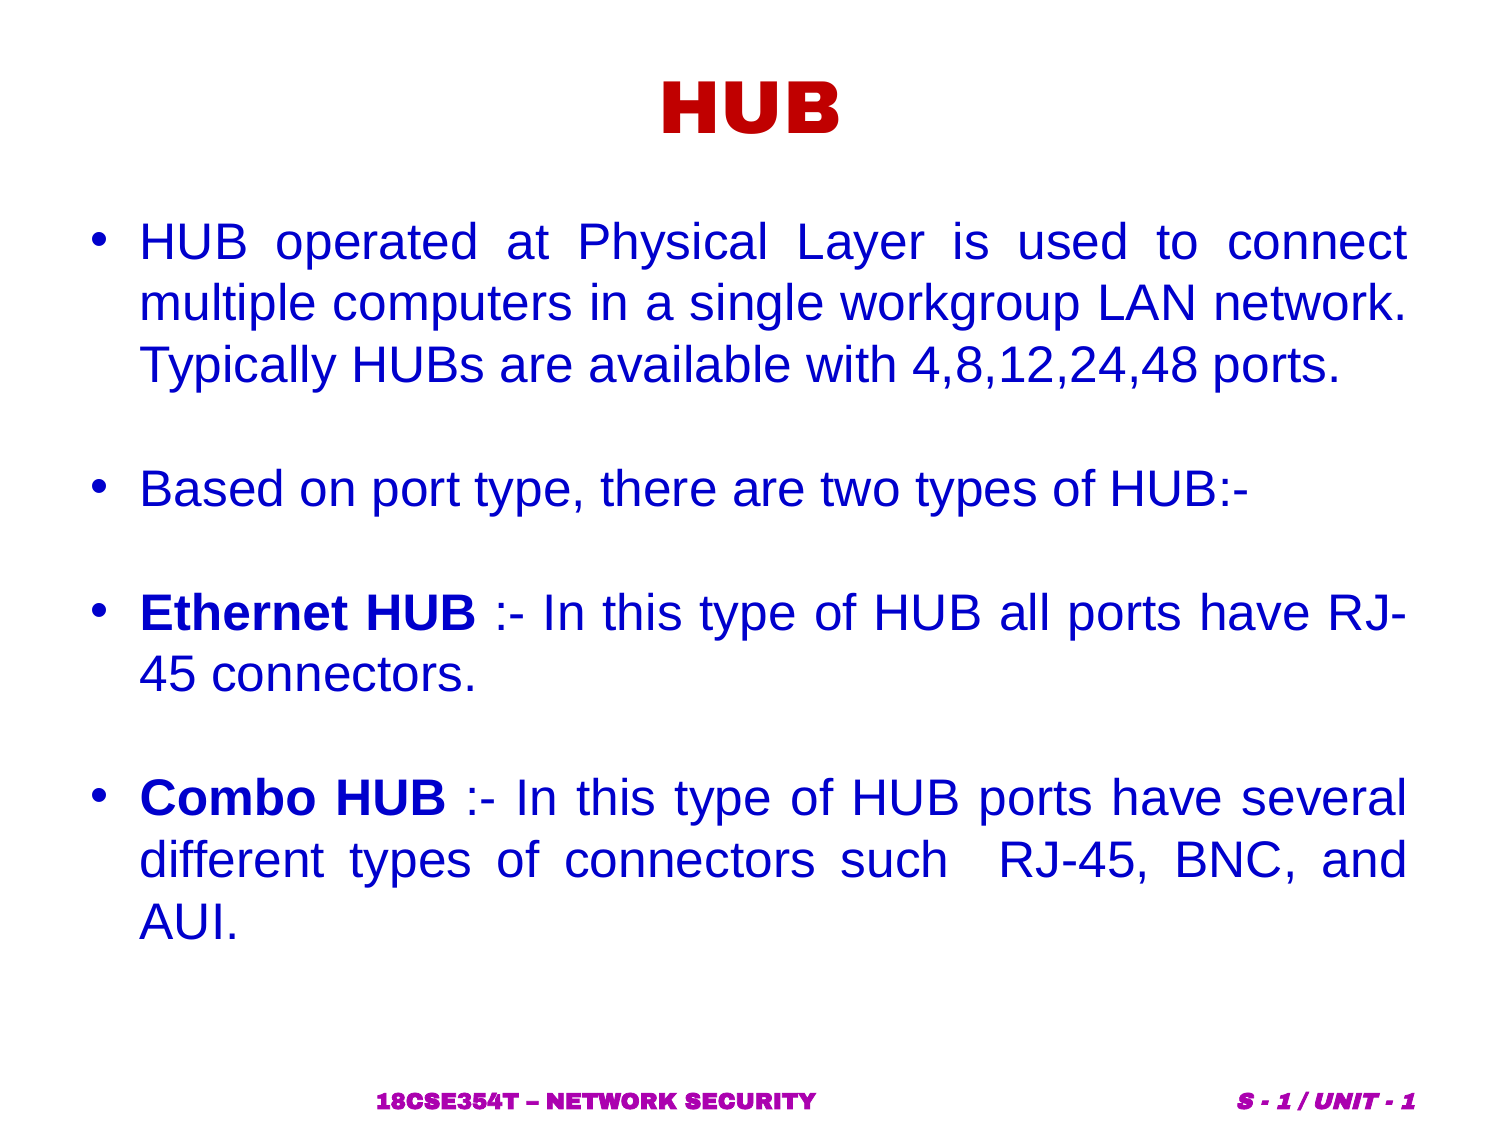

# HUB
HUB operated at Physical Layer is used to connect multiple computers in a single workgroup LAN network. Typically HUBs are available with 4,8,12,24,48 ports.

Based on port type, there are two types of HUB:-

Ethernet HUB :- In this type of HUB all ports have RJ-45 connectors.

Combo HUB :- In this type of HUB ports have several different types of connectors such  RJ-45, BNC, and AUI.

                                18CSE354T – NETWORK SECURITY                                                      S - 1 / UNIT - 1